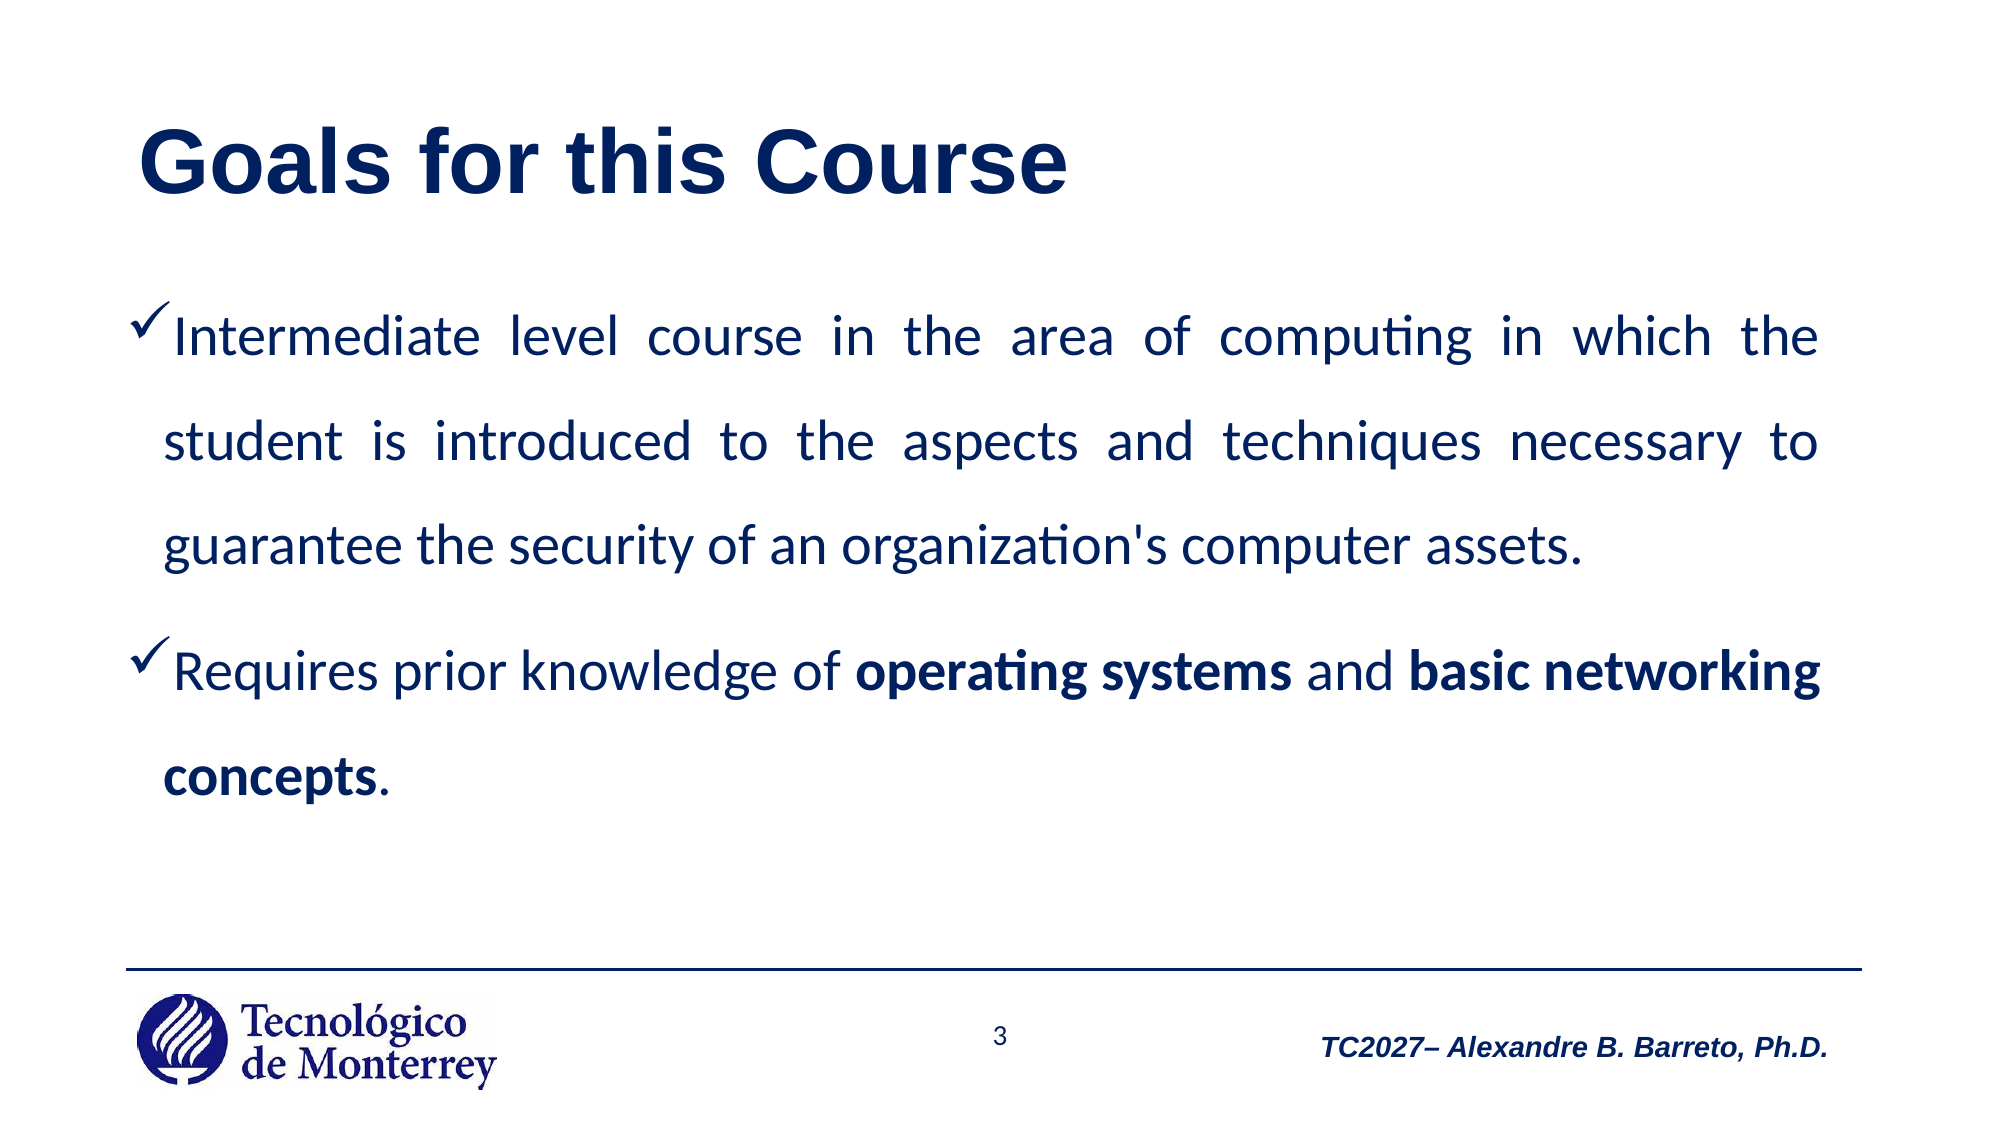

# Goals for this Course
Intermediate level course in the area of computing in which the student is introduced to the aspects and techniques necessary to guarantee the security of an organization's computer assets.
Requires prior knowledge of operating systems and basic networking concepts.